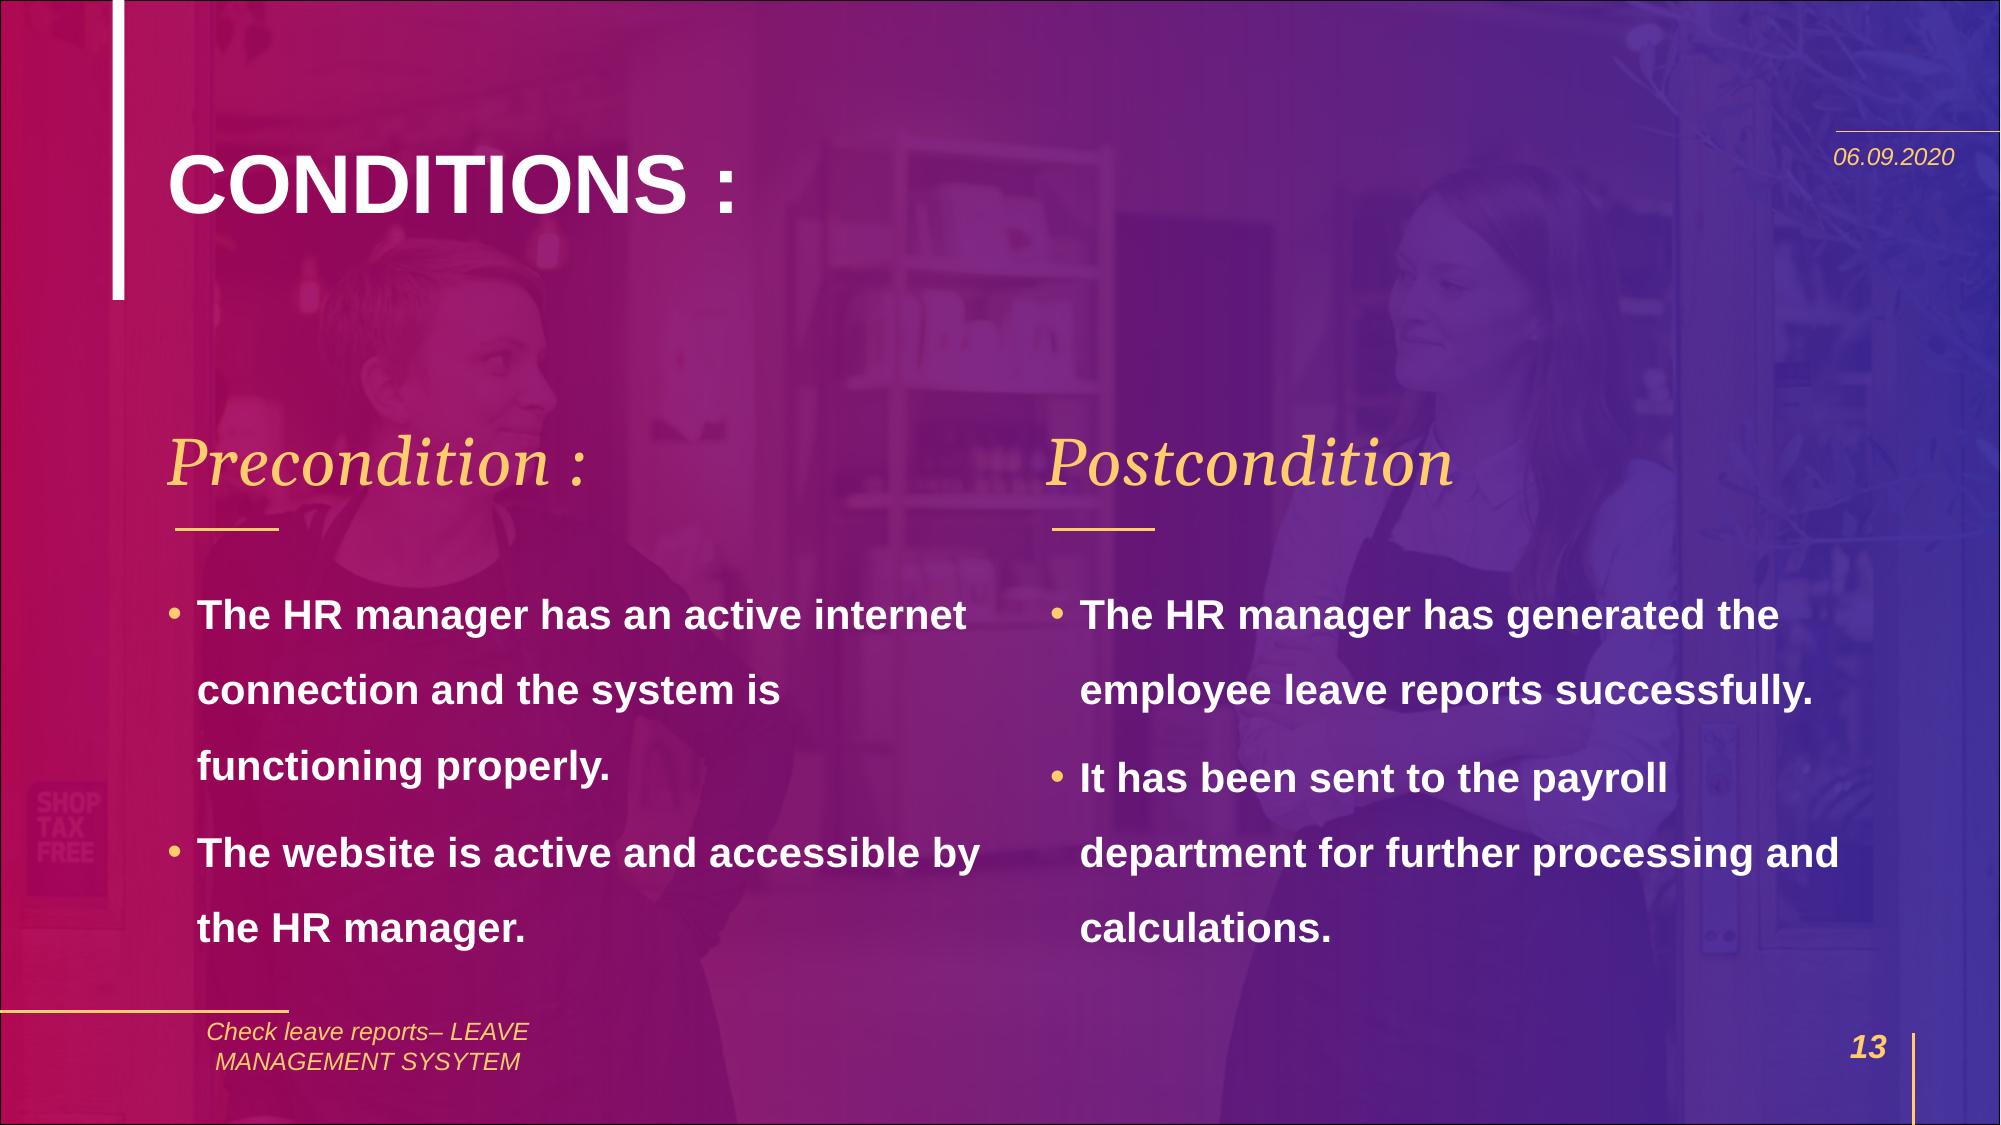

# CONDITIONS :
06.09.2020
Precondition :
Postcondition
The HR manager has an active internet connection and the system is functioning properly.
The website is active and accessible by the HR manager.
The HR manager has generated the employee leave reports successfully.
It has been sent to the payroll department for further processing and calculations.
Check leave reports– LEAVE MANAGEMENT SYSYTEM
13